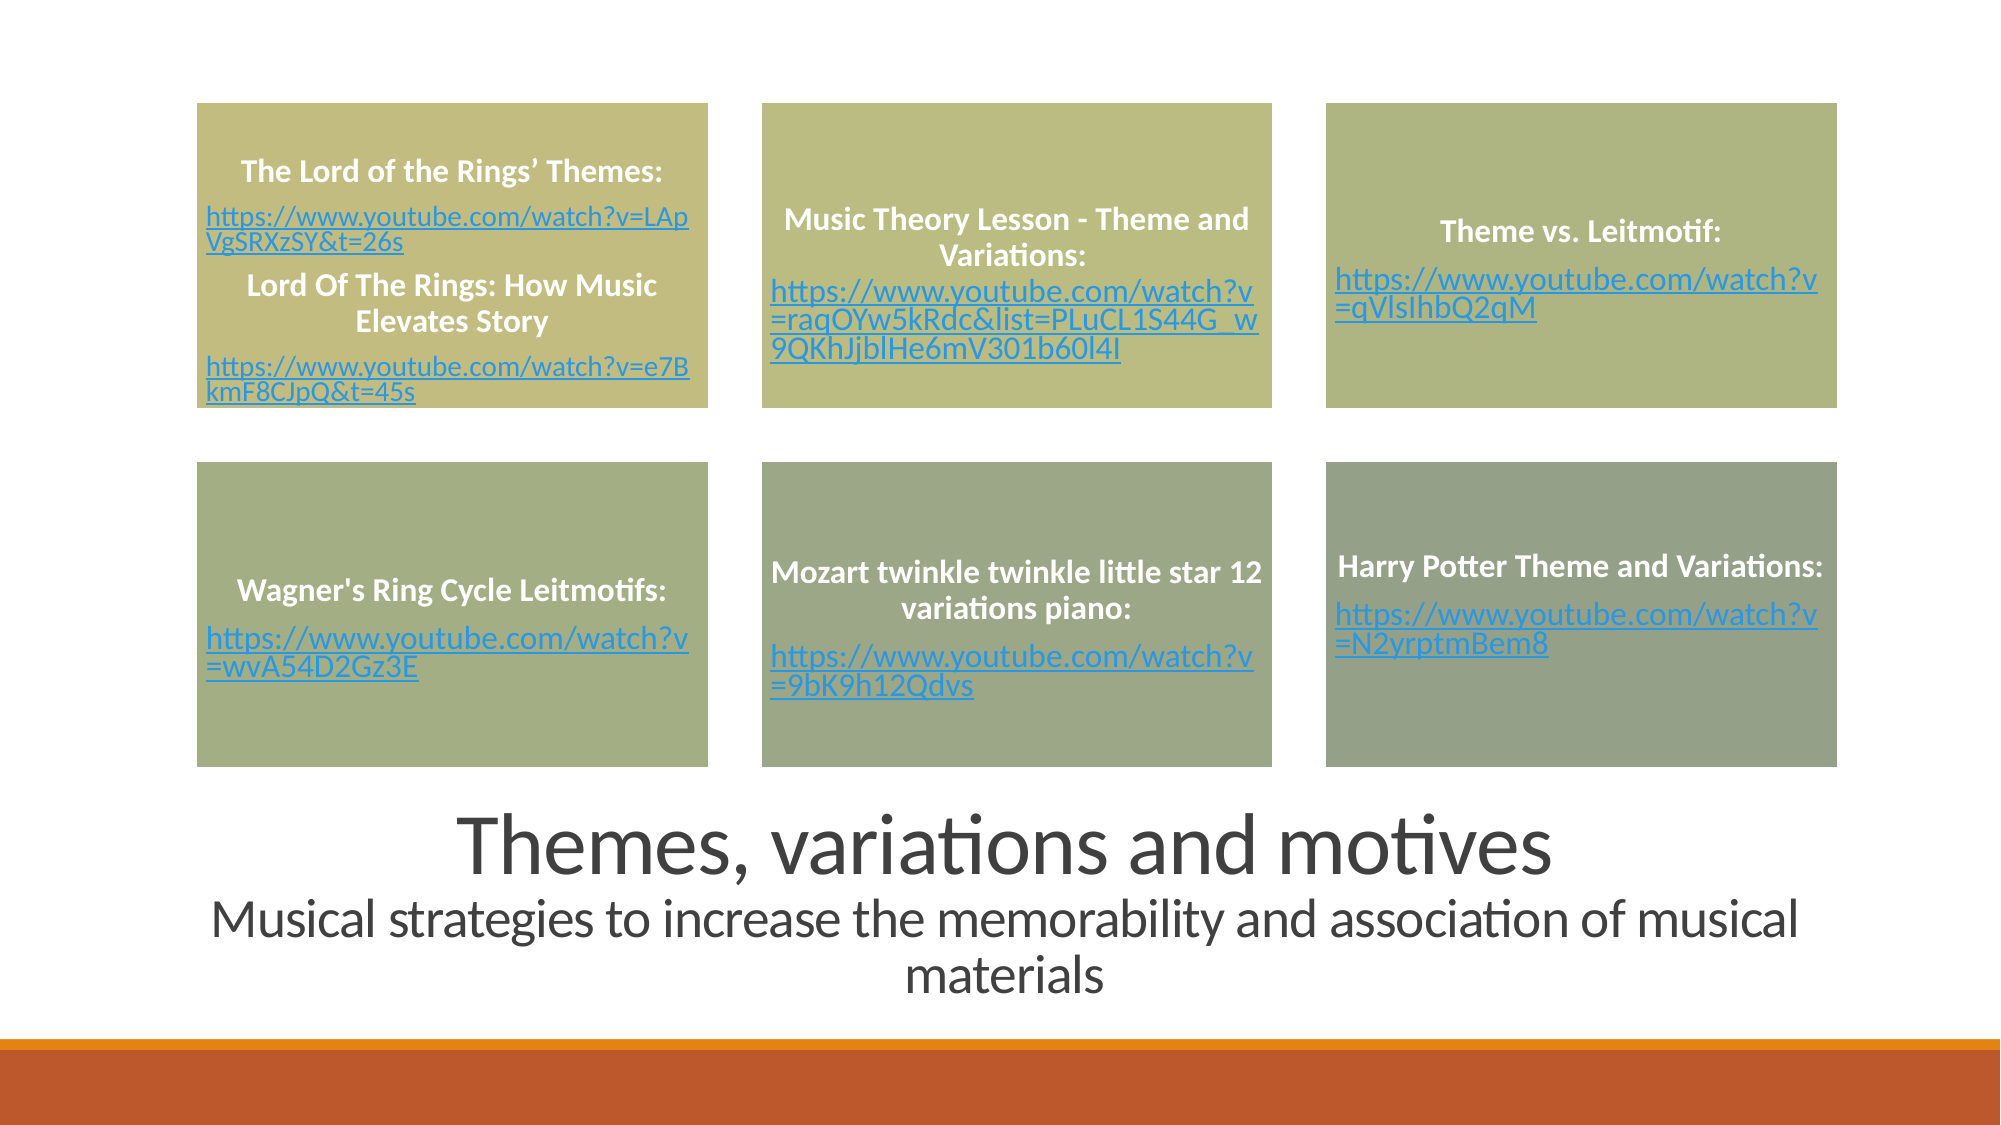

/
The Lord of the Rings’ Themes:
https://www.youtube.com/watch?v=LApVgSRXzSY&t=26s
Lord Of The Rings: How Music Elevates Story
https://www.youtube.com/watch?v=e7BkmF8CJpQ&t=45s
Music Theory Lesson - Theme and Variations: https://www.youtube.com/watch?v=raqOYw5kRdc&list=PLuCL1S44G_w9QKhJjblHe6mV301b60l4I
Theme vs. Leitmotif:
https://www.youtube.com/watch?v=qVlsIhbQ2qM
Wagner's Ring Cycle Leitmotifs:
https://www.youtube.com/watch?v=wvA54D2Gz3E
Mozart twinkle twinkle little star 12 variations piano:
https://www.youtube.com/watch?v=9bK9h12Qdvs
Harry Potter Theme and Variations:
https://www.youtube.com/watch?v=N2yrptmBem8

# Themes, variations and motives Musical strategies to increase the memorability and association of musical materials